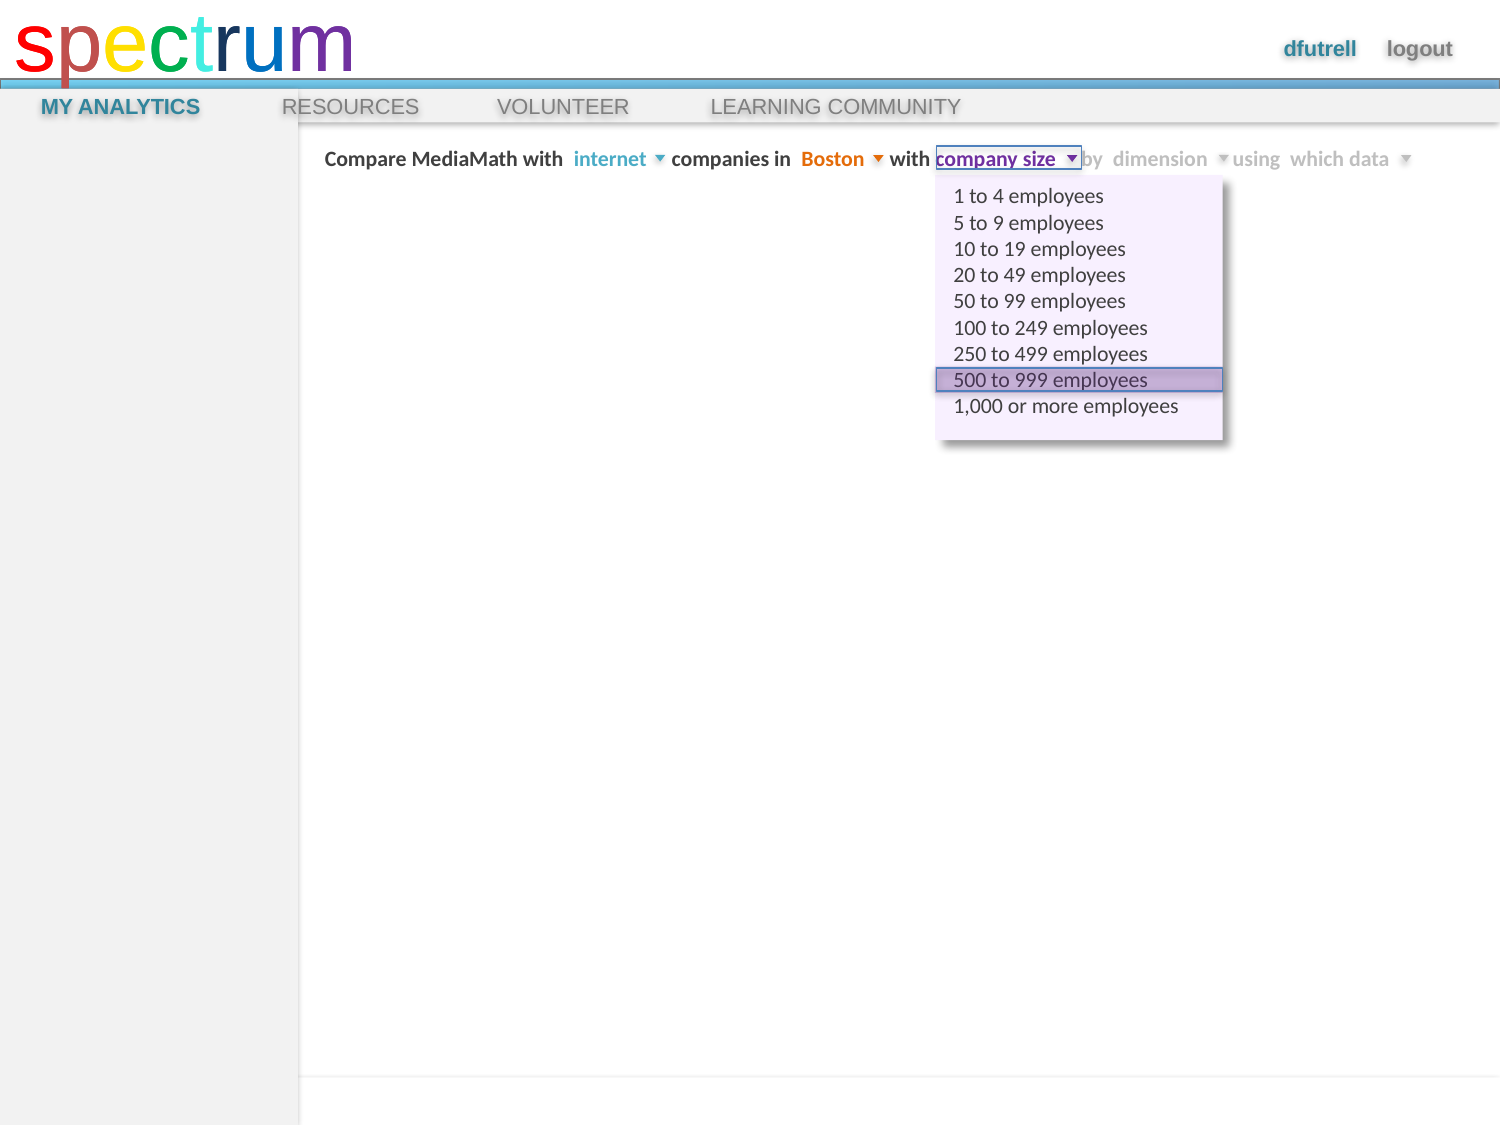

spectrum
MY ANALYTICS
RESOURCES
VOLUNTEER
LEARNING COMMUNITY

Compare MediaMath with  internet     companies in  Boston     with company size     by  dimension     using  which data

1 to 4 employees
5 to 9 employees
10 to 19 employees
20 to 49 employees
50 to 99 employees
100 to 249 employees
250 to 499 employees
500 to 999 employees
1,000 or more employees